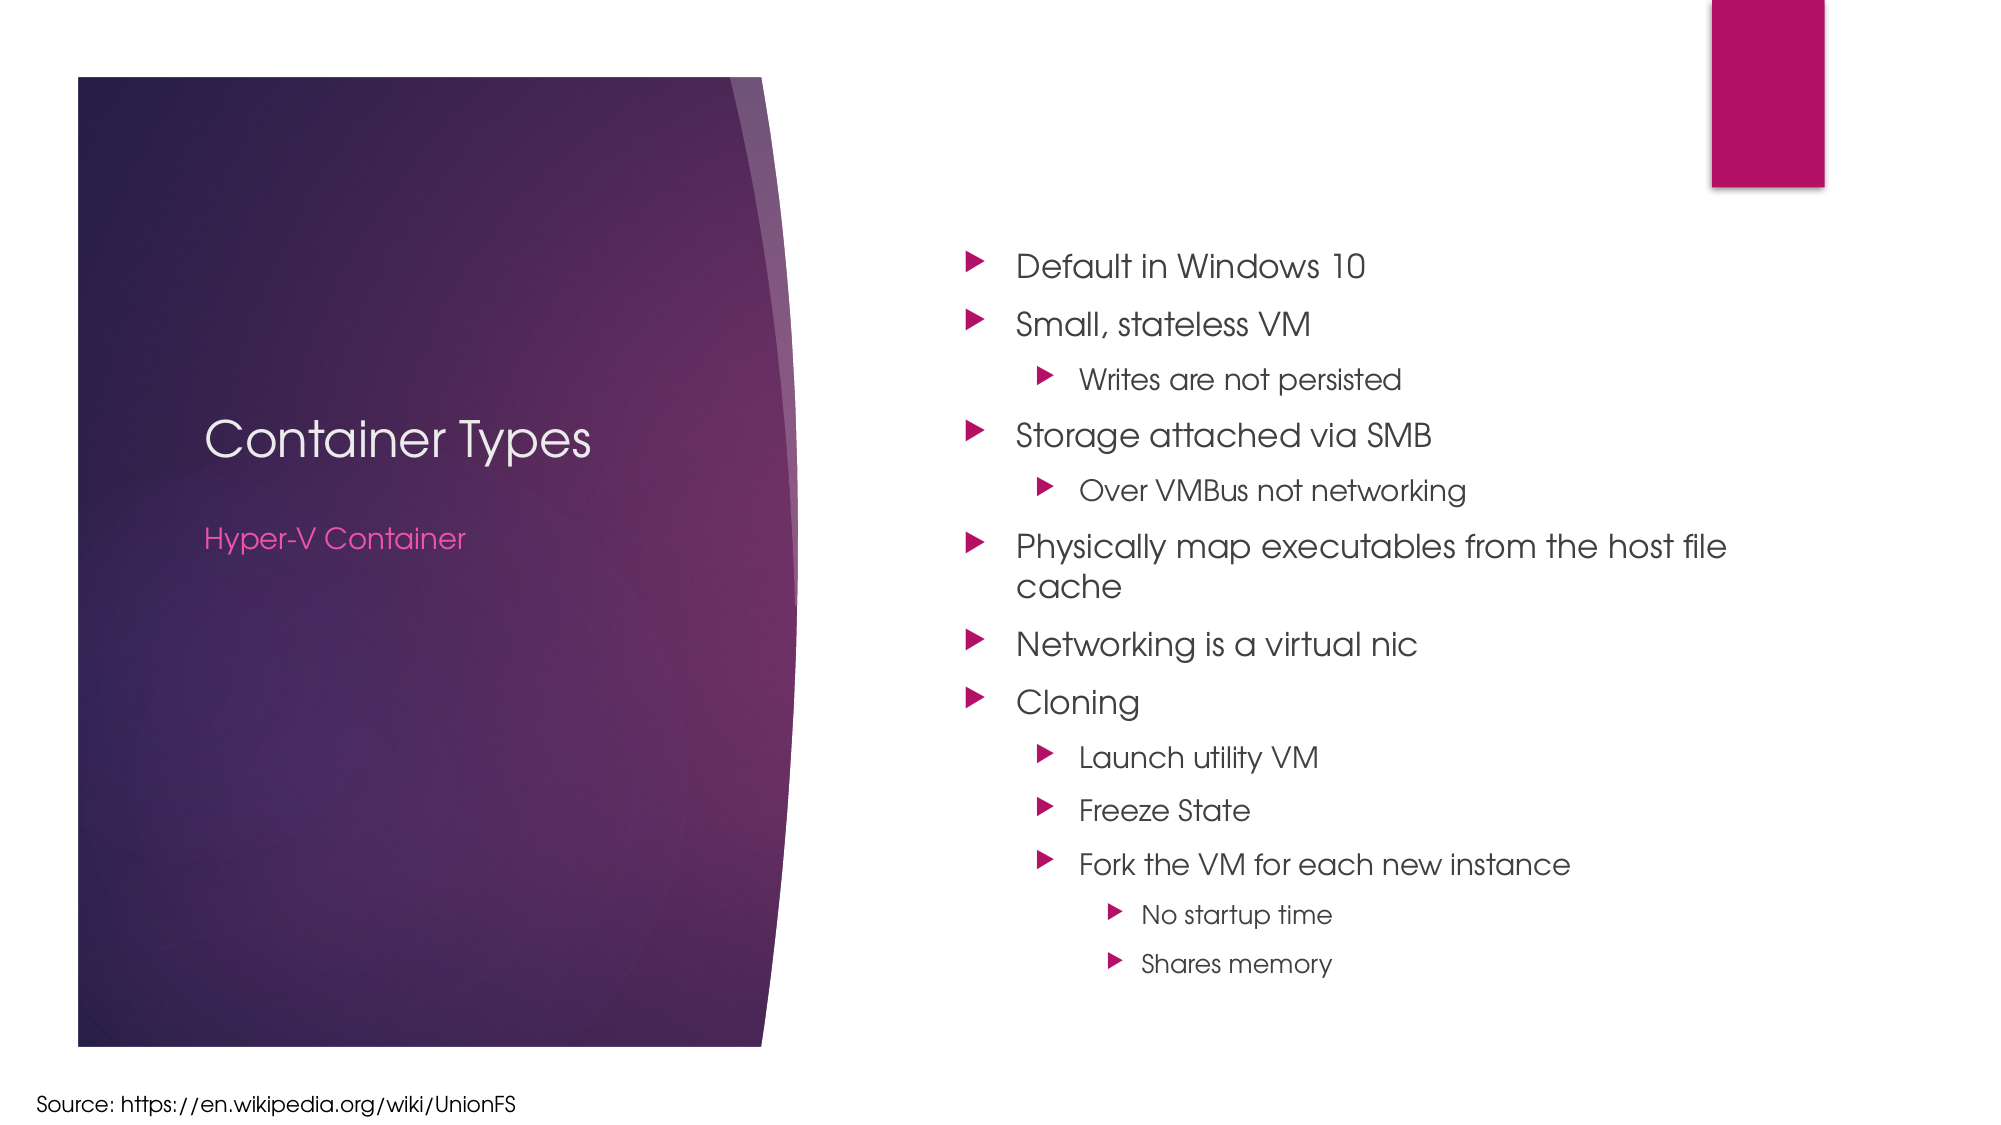

# Container Types
Default in Windows 10
Small, stateless VM
Writes are not persisted
Storage attached via SMB
Over VMBus not networking
Physically map executables from the host file cache
Networking is a virtual nic
Cloning
Launch utility VM
Freeze State
Fork the VM for each new instance
No startup time
Shares memory
Hyper-V Container
Source: https://en.wikipedia.org/wiki/UnionFS